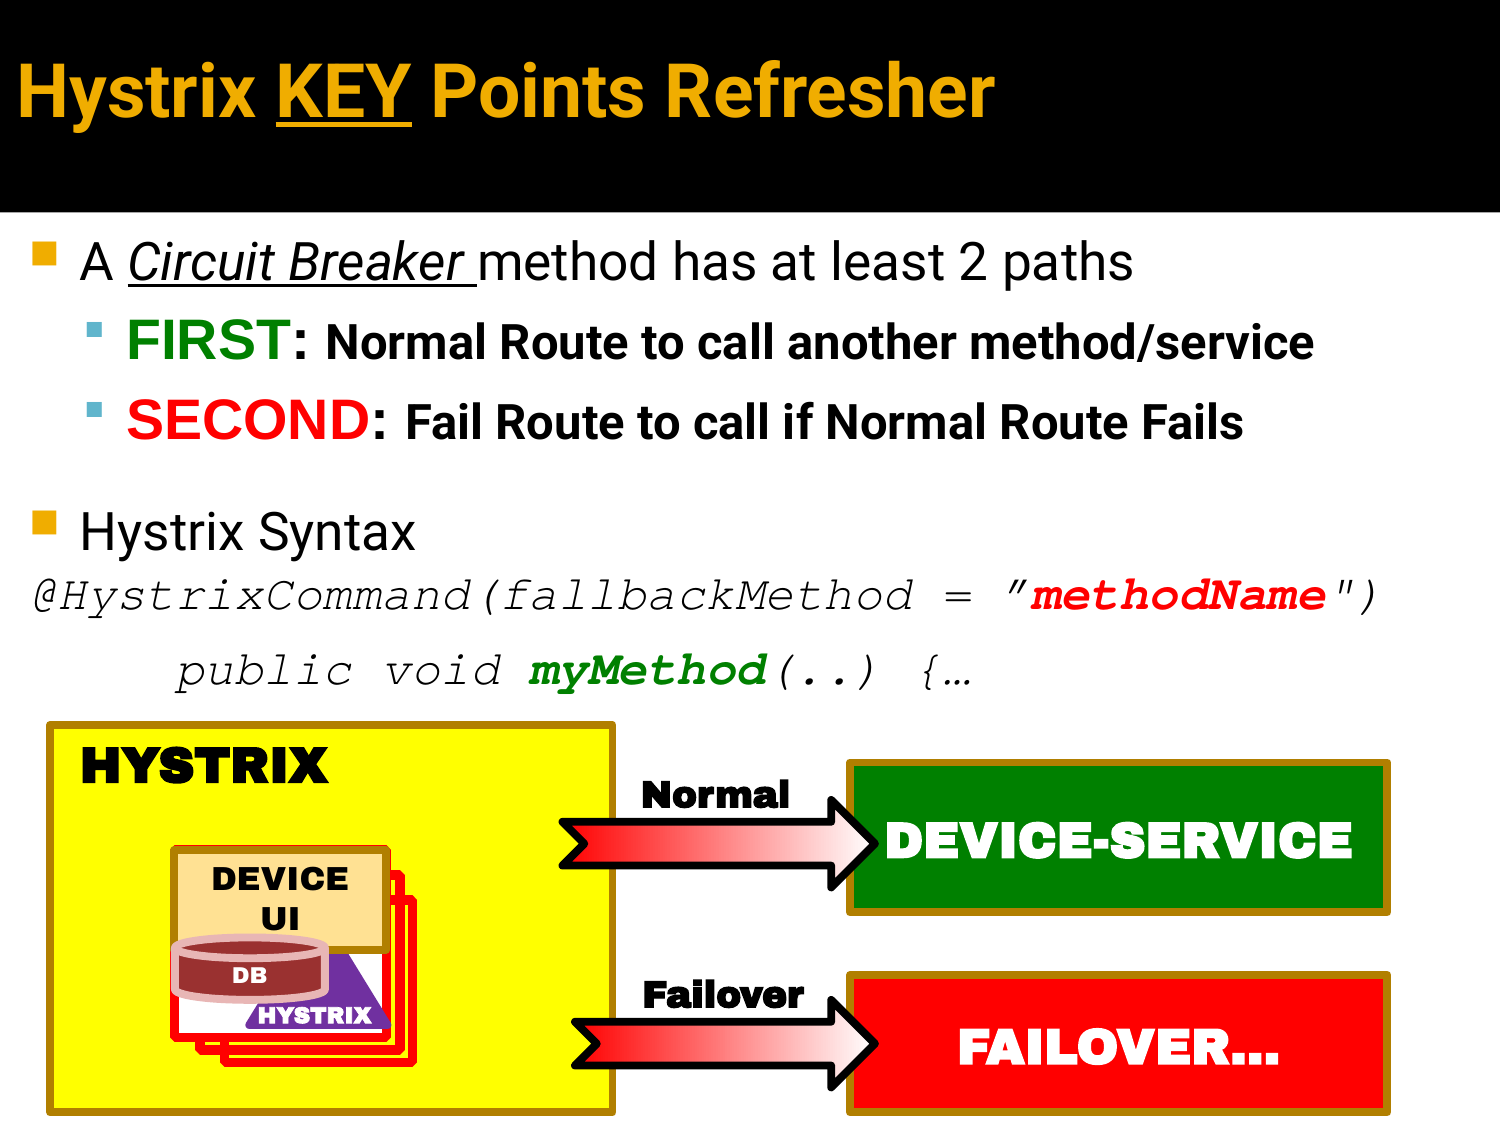

# Hystrix KEY Points Refresher
A Circuit Breaker method has at least 2 paths
FIRST: Normal Route to call another method/service
SECOND: Fail Route to call if Normal Route Fails

Hystrix Syntax
	@HystrixCommand(fallbackMethod = ”methodName")
     public void myMethod(..) {…

HYSTRIX
Normal
DEVICE-SERVICE

DEVICE
UI

DB
Failover
FAILOVER…
HYSTRIX